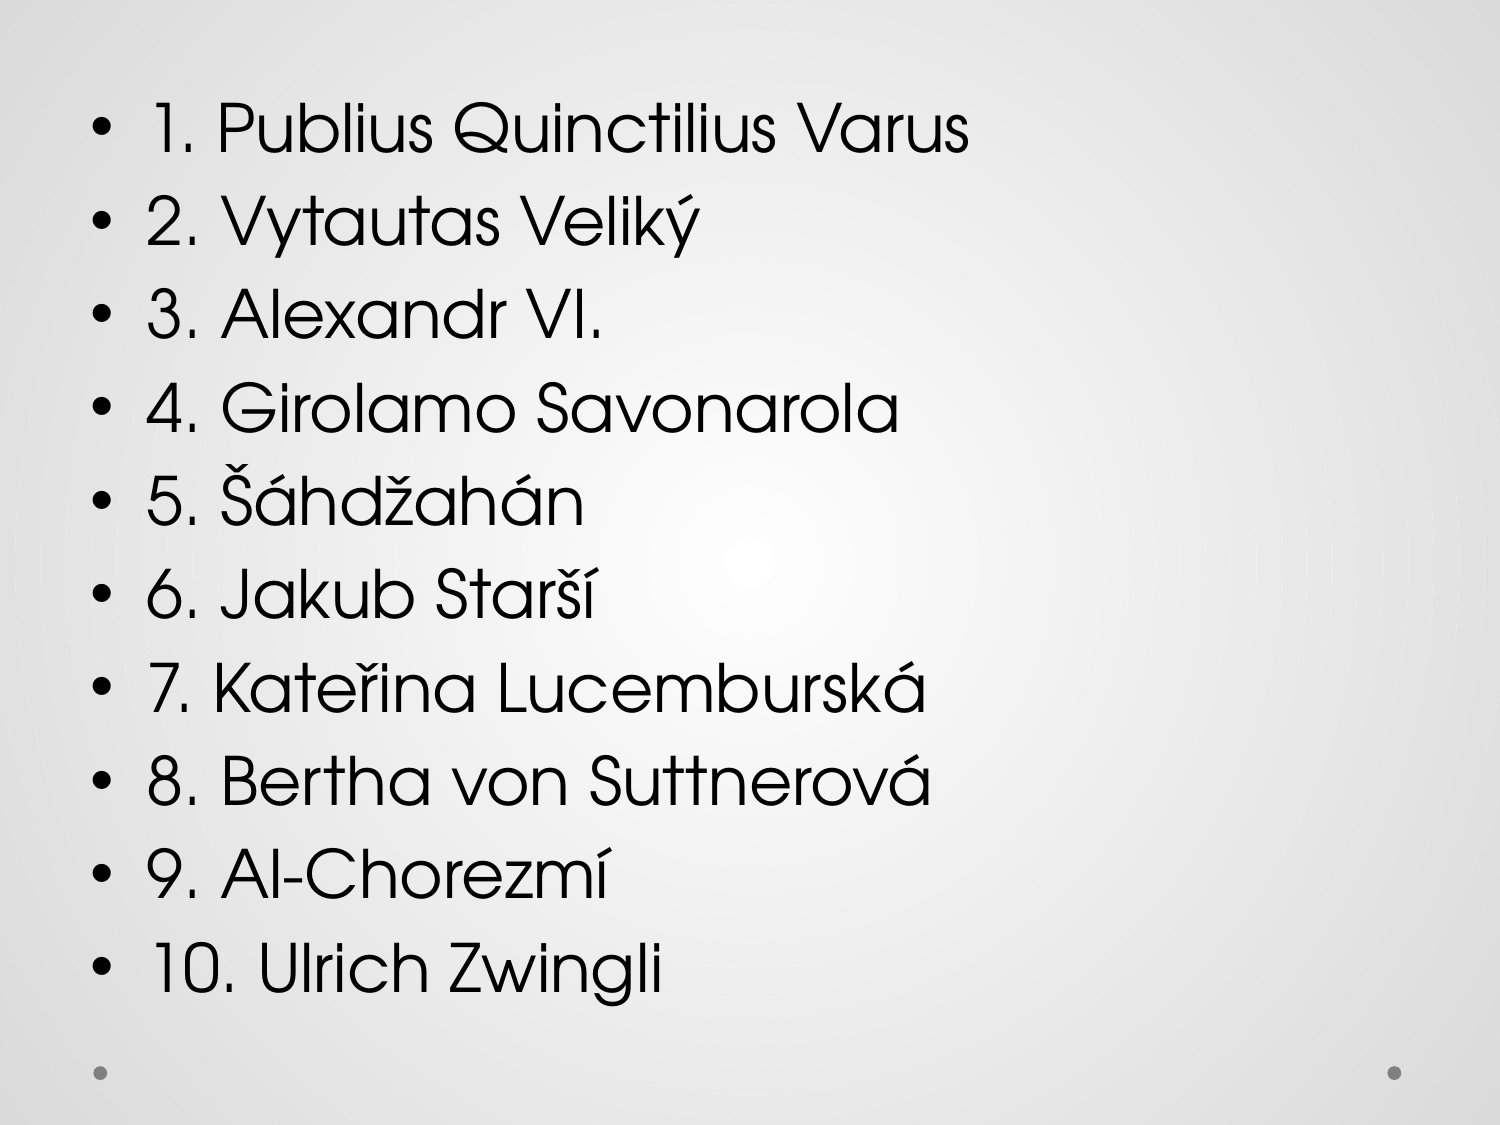

1. Publius Quinctilius Varus
2. Vytautas Veliký
3. Alexandr VI.
4. Girolamo Savonarola
5. Šáhdžahán
6. Jakub Starší
7. Kateřina Lucemburská
8. Bertha von Suttnerová
9. Al-Chorezmí
10. Ulrich Zwingli